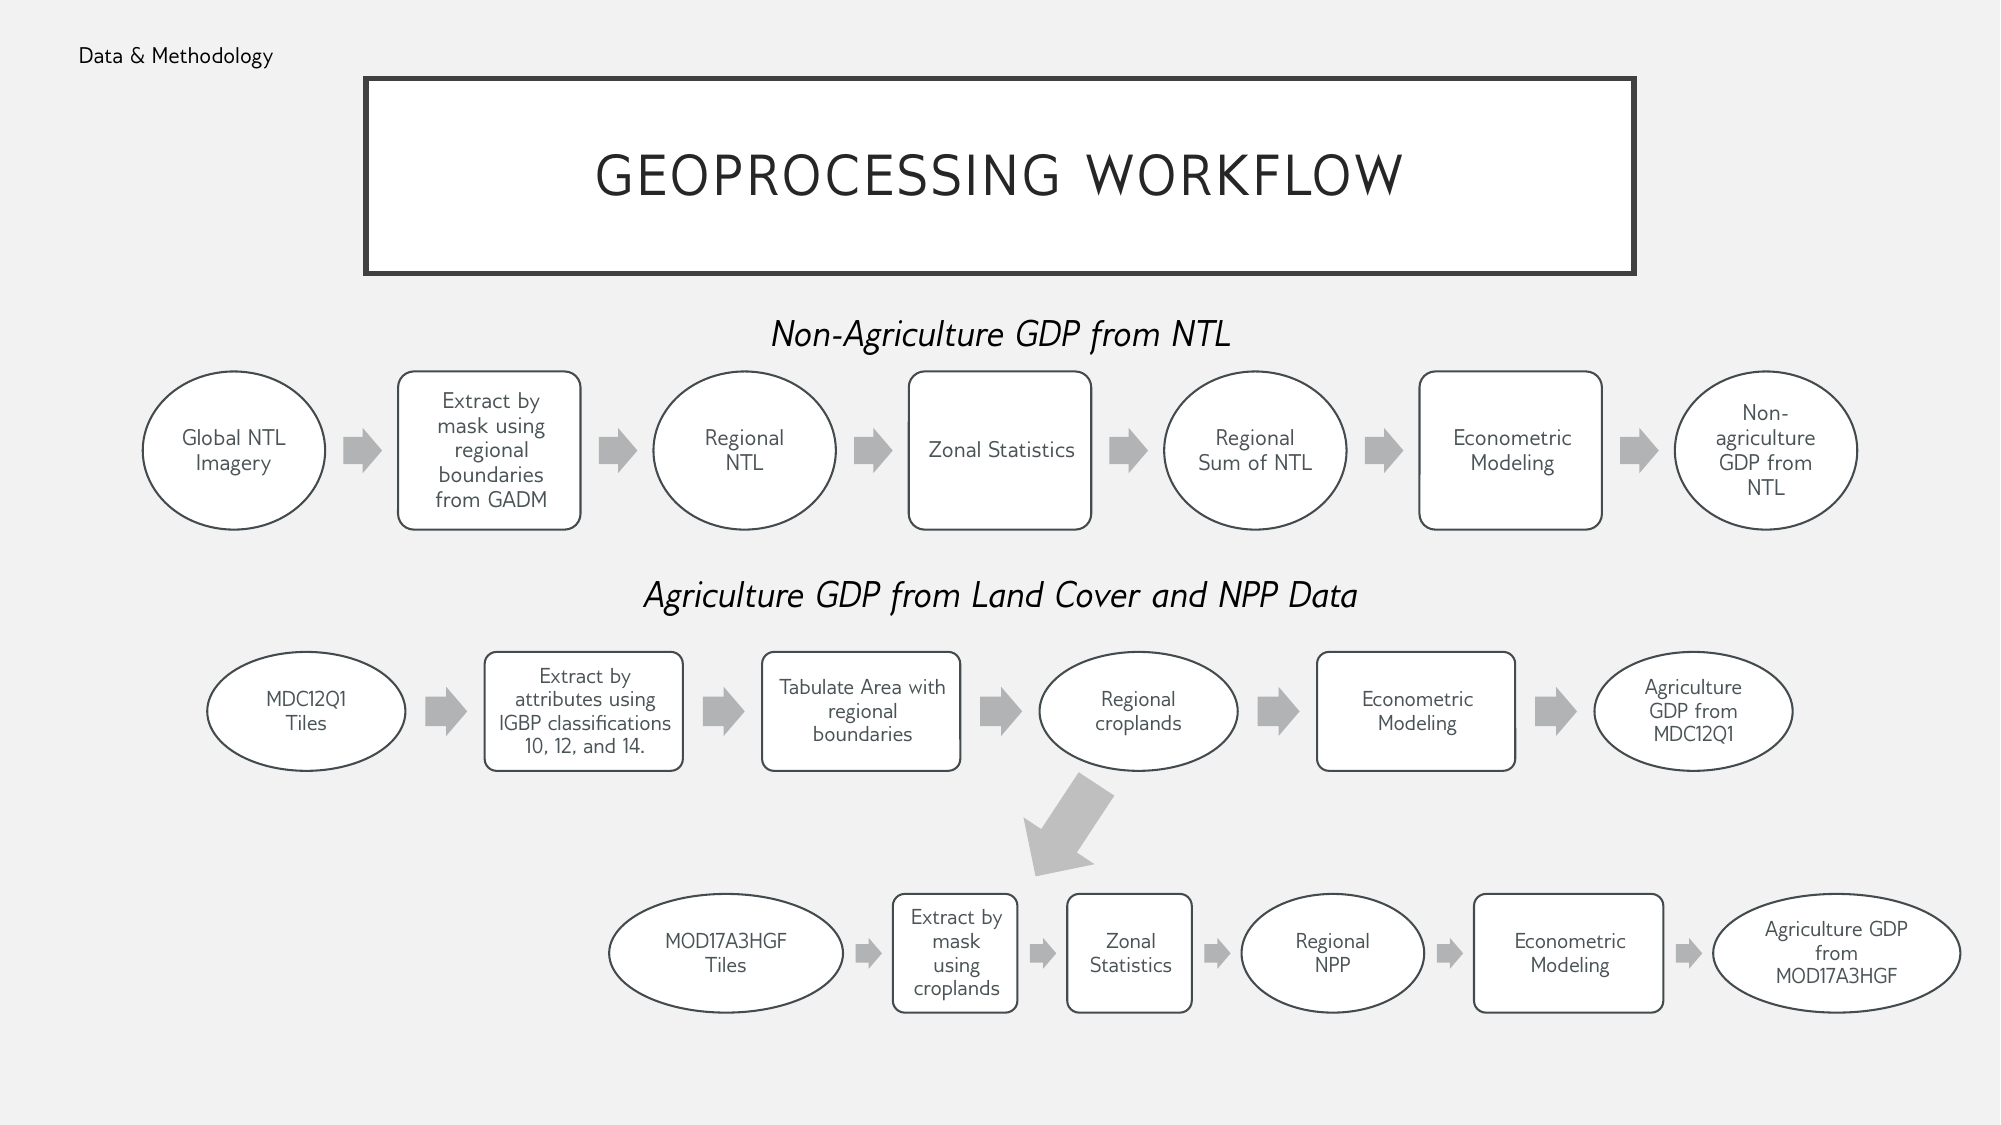

Data & Methodology
# geoprocessing workflow
Non-Agriculture GDP from NTL
Global NTL Imagery

Extract by mask using regional boundaries from GADM

Regional NTL

Zonal Statistics

Regional Sum of NTL

Econometric Modeling

Non-agriculture GDP from NTL
Agriculture GDP from Land Cover and NPP Data
MDC12Q1 Tiles

Extract by attributes using IGBP classifications 10, 12, and 14.

Tabulate Area with regional boundaries

Regional croplands

Econometric Modeling

Agriculture GDP from MDC12Q1

MOD17A3HGF Tiles

Extract by mask using croplands

Zonal Statistics

Regional NPP

Econometric Modeling

Agriculture GDP from MOD17A3HGF